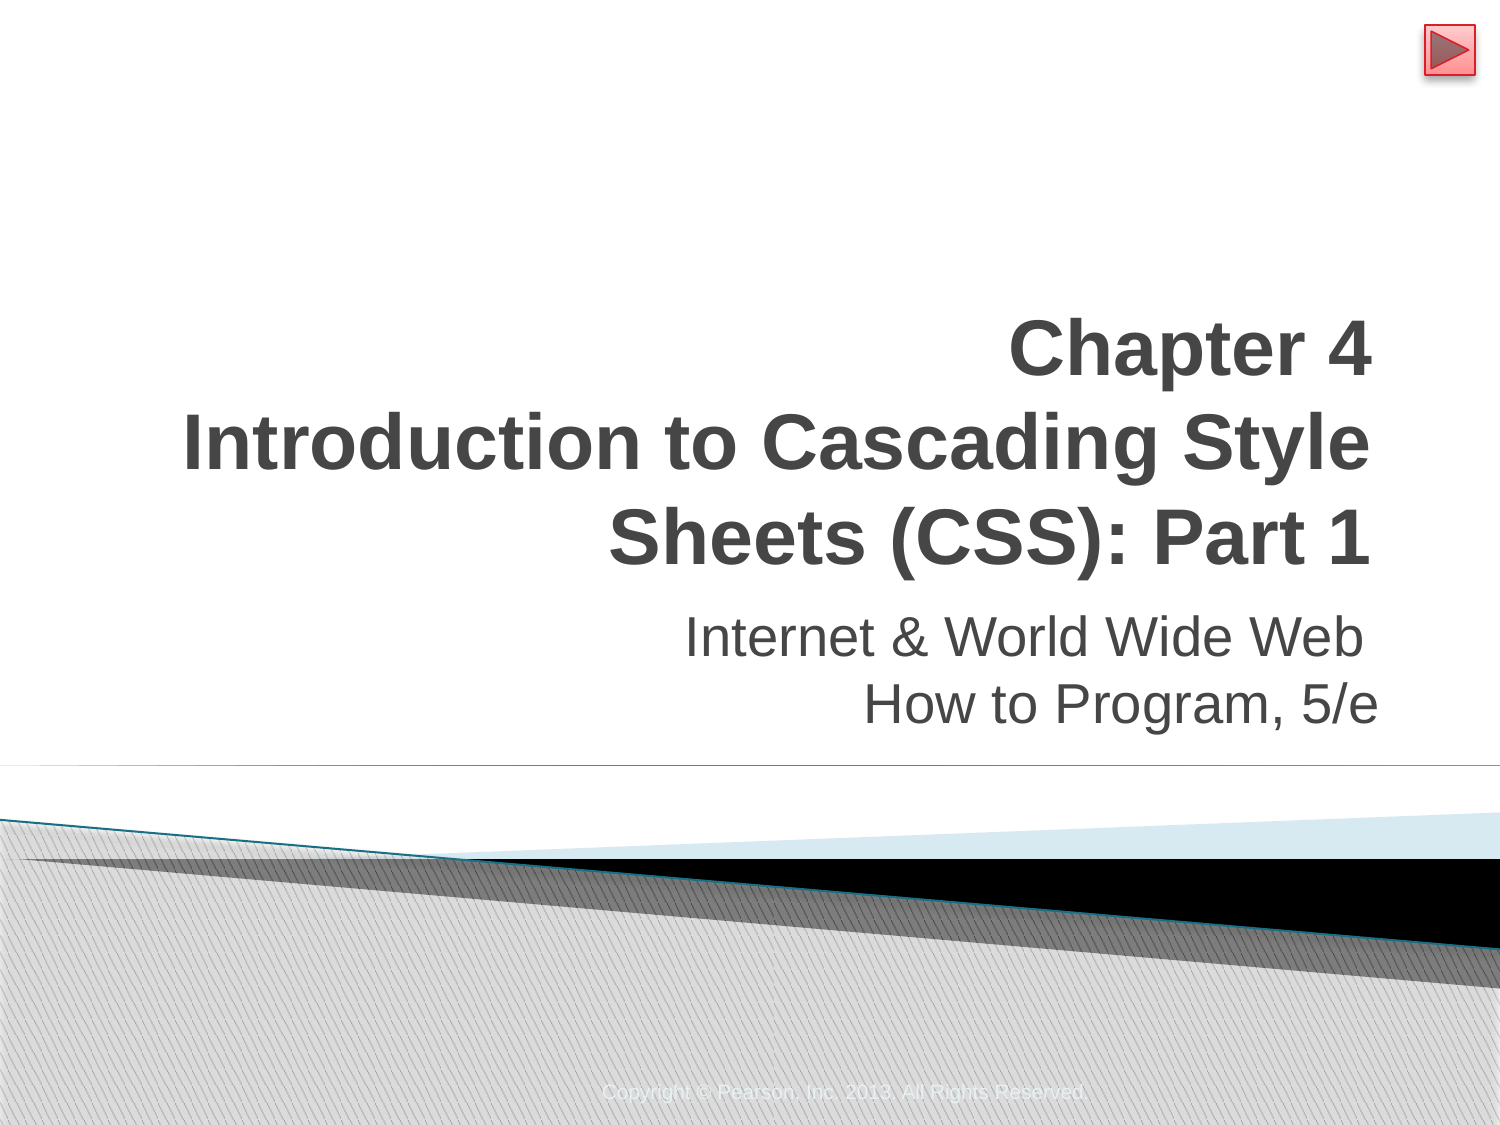

# Chapter 4 Introduction to Cascading Style Sheets (CSS): Part 1
Internet & World Wide Web
How to Program, 5/e
Copyright © Pearson, Inc. 2013. All Rights Reserved.